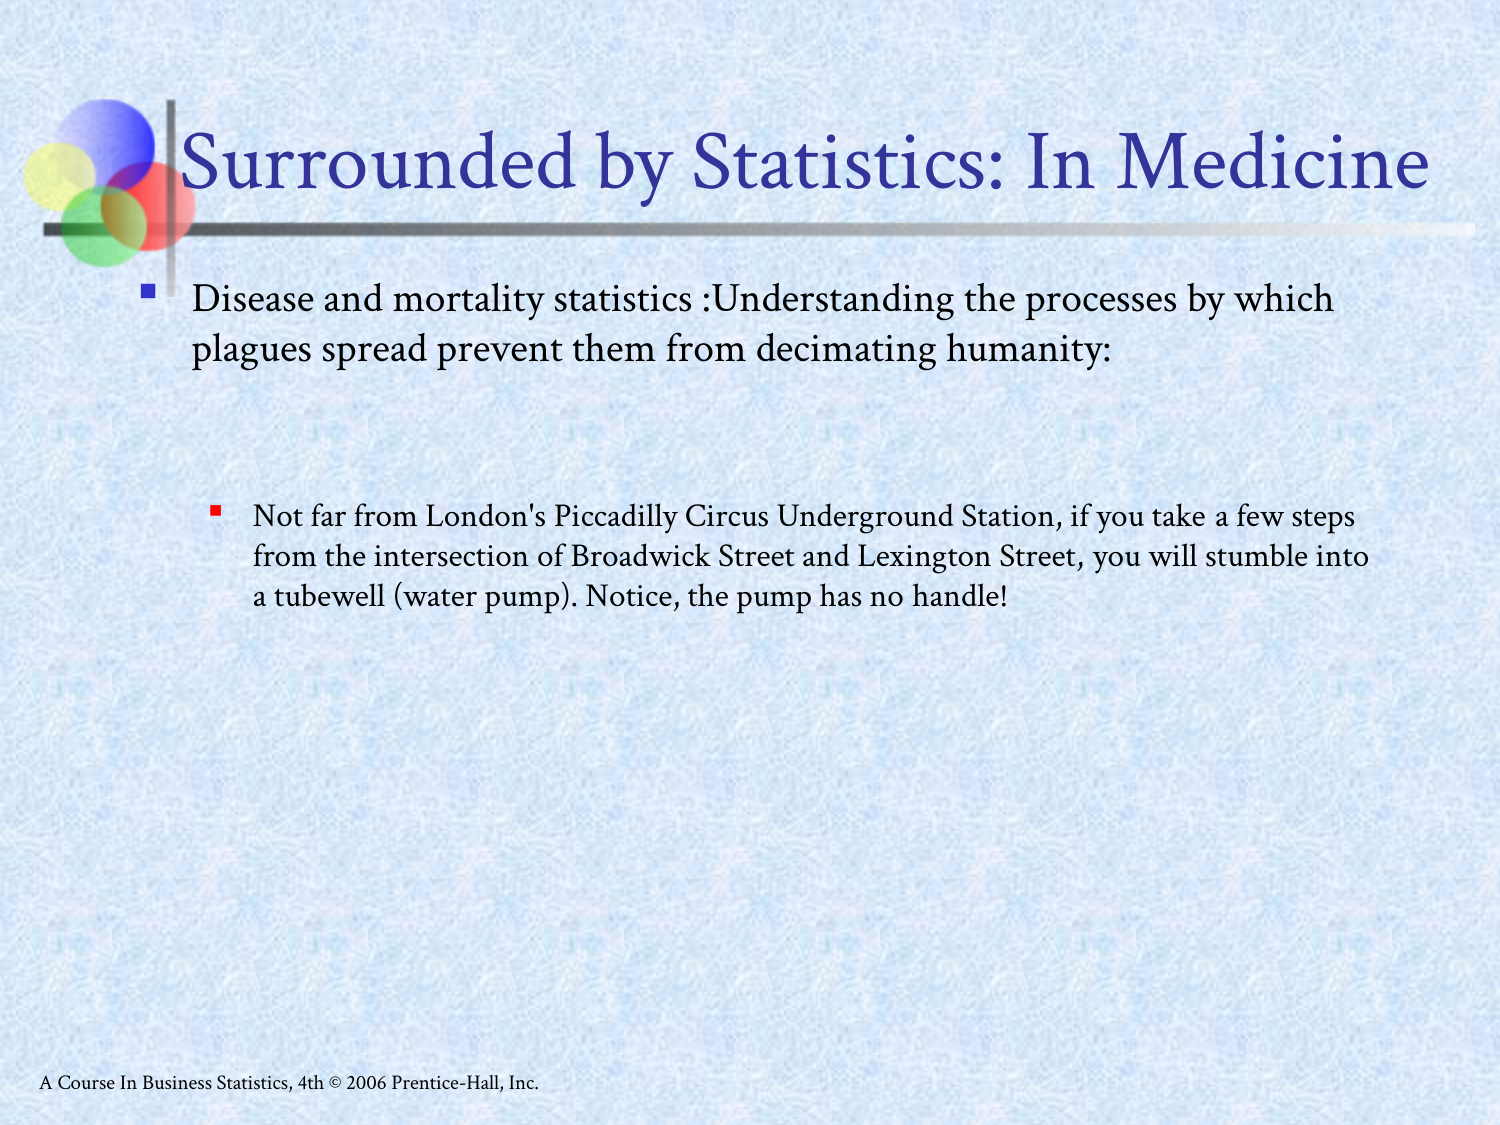

# Surrounded by Statistics: In Medicine
Disease and mortality statistics :Understanding the processes by which plagues spread prevent them from decimating humanity:

Not far from London's Piccadilly Circus Underground Station, if you take a few steps from the intersection of Broadwick Street and Lexington Street, you will stumble into a tubewell (water pump). Notice, the pump has no handle!
A Course In Business Statistics, 4th © 2006 Prentice-Hall, Inc.